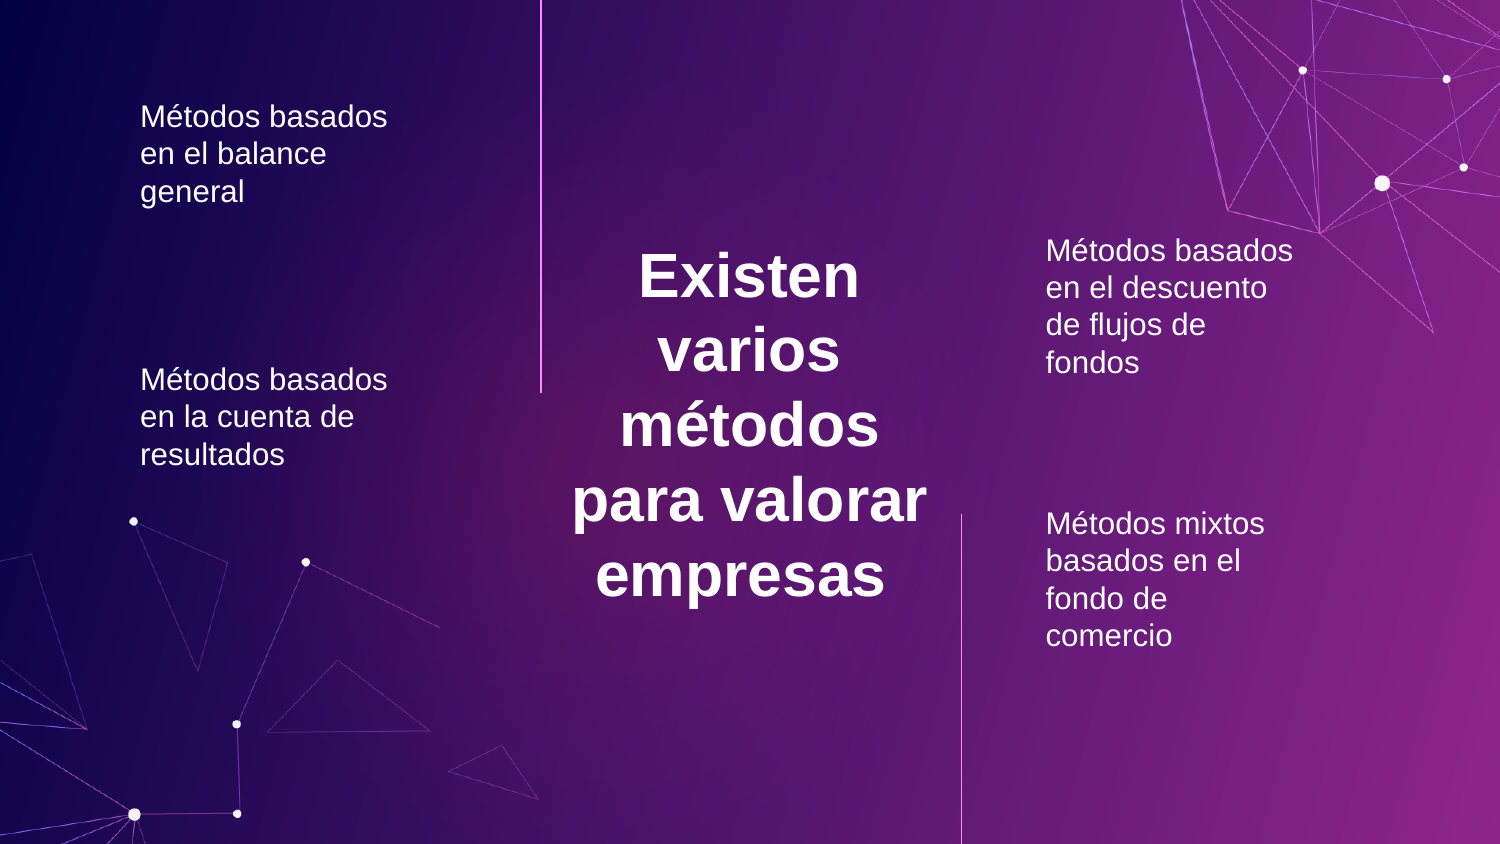

Métodos basados en el balance general
Métodos basados en el descuento de flujos de fondos
Métodos basados en la cuenta de resultados
# Existen varios métodos para valorar empresas
Métodos mixtos basados en el fondo de comercio